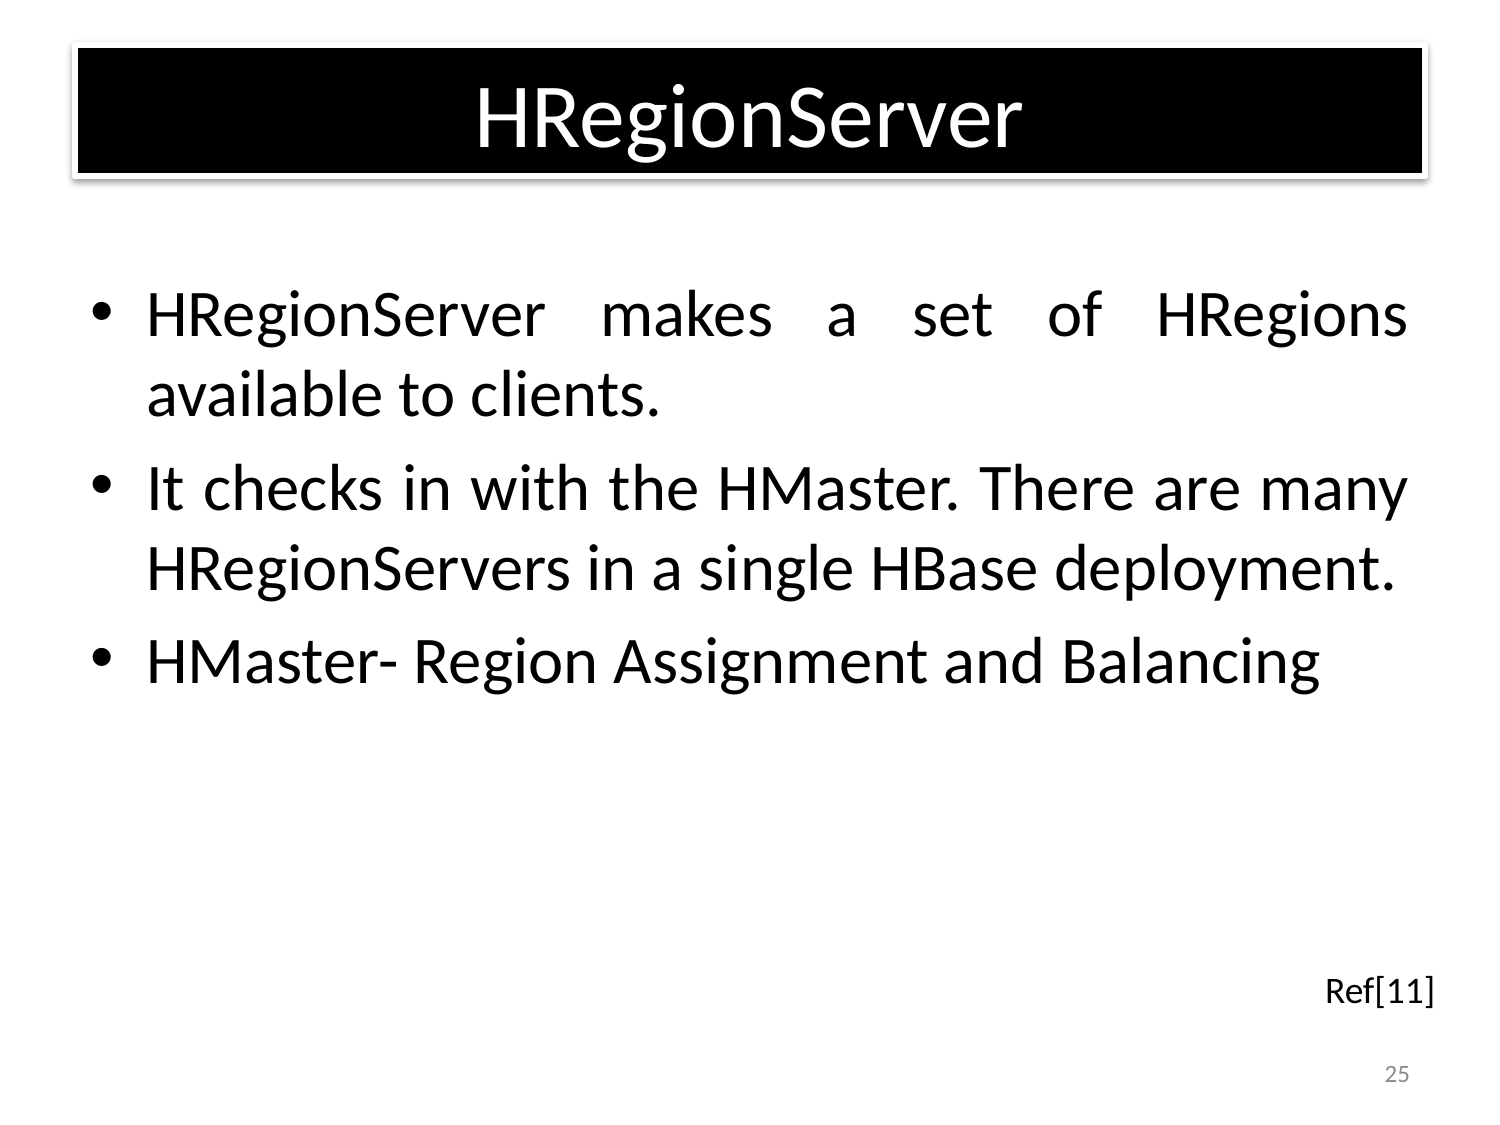

# HRegionServer
HRegionServer makes a set of HRegions available to clients.
It checks in with the HMaster. There are many HRegionServers in a single HBase deployment.
HMaster- Region Assignment and Balancing
Ref[11]
25